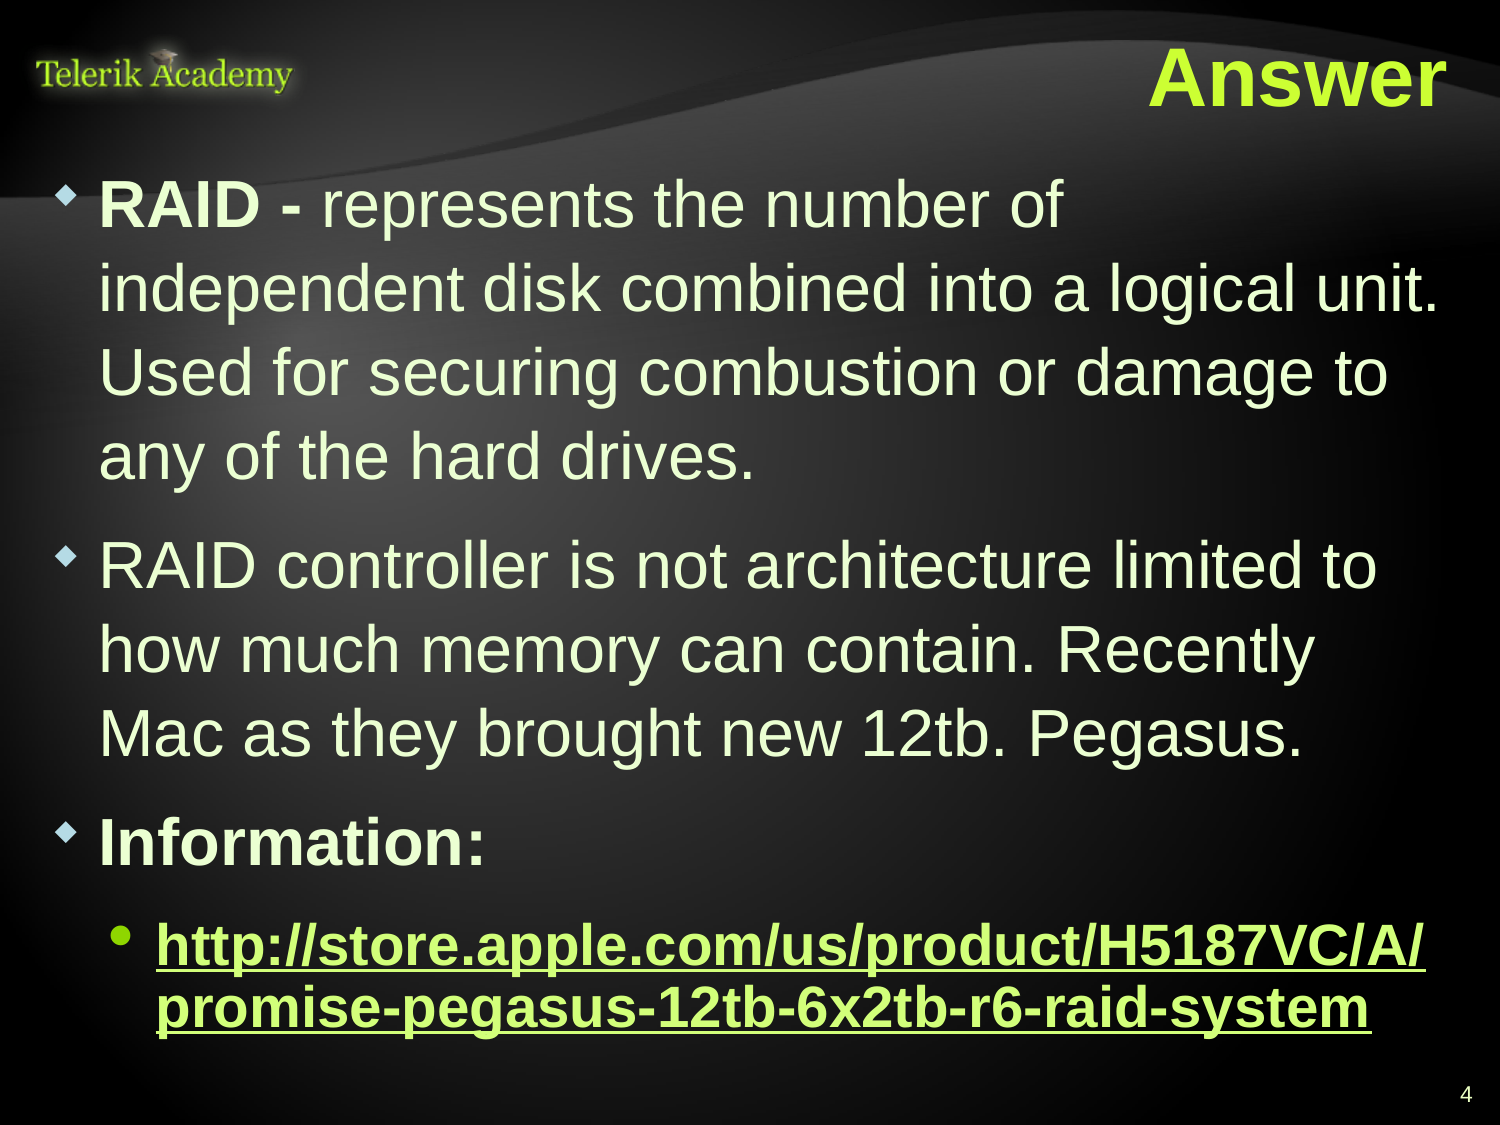

# Answer
RAID - represents the number of independent disk combined into a logical unit. Used for securing combustion or damage to any of the hard drives.
RAID controller is not architecture limited to how much memory can contain. Recently Mac as they brought new 12tb. Pegasus.
Information:
http://store.apple.com/us/product/H5187VC/A/promise-pegasus-12tb-6x2tb-r6-raid-system
4